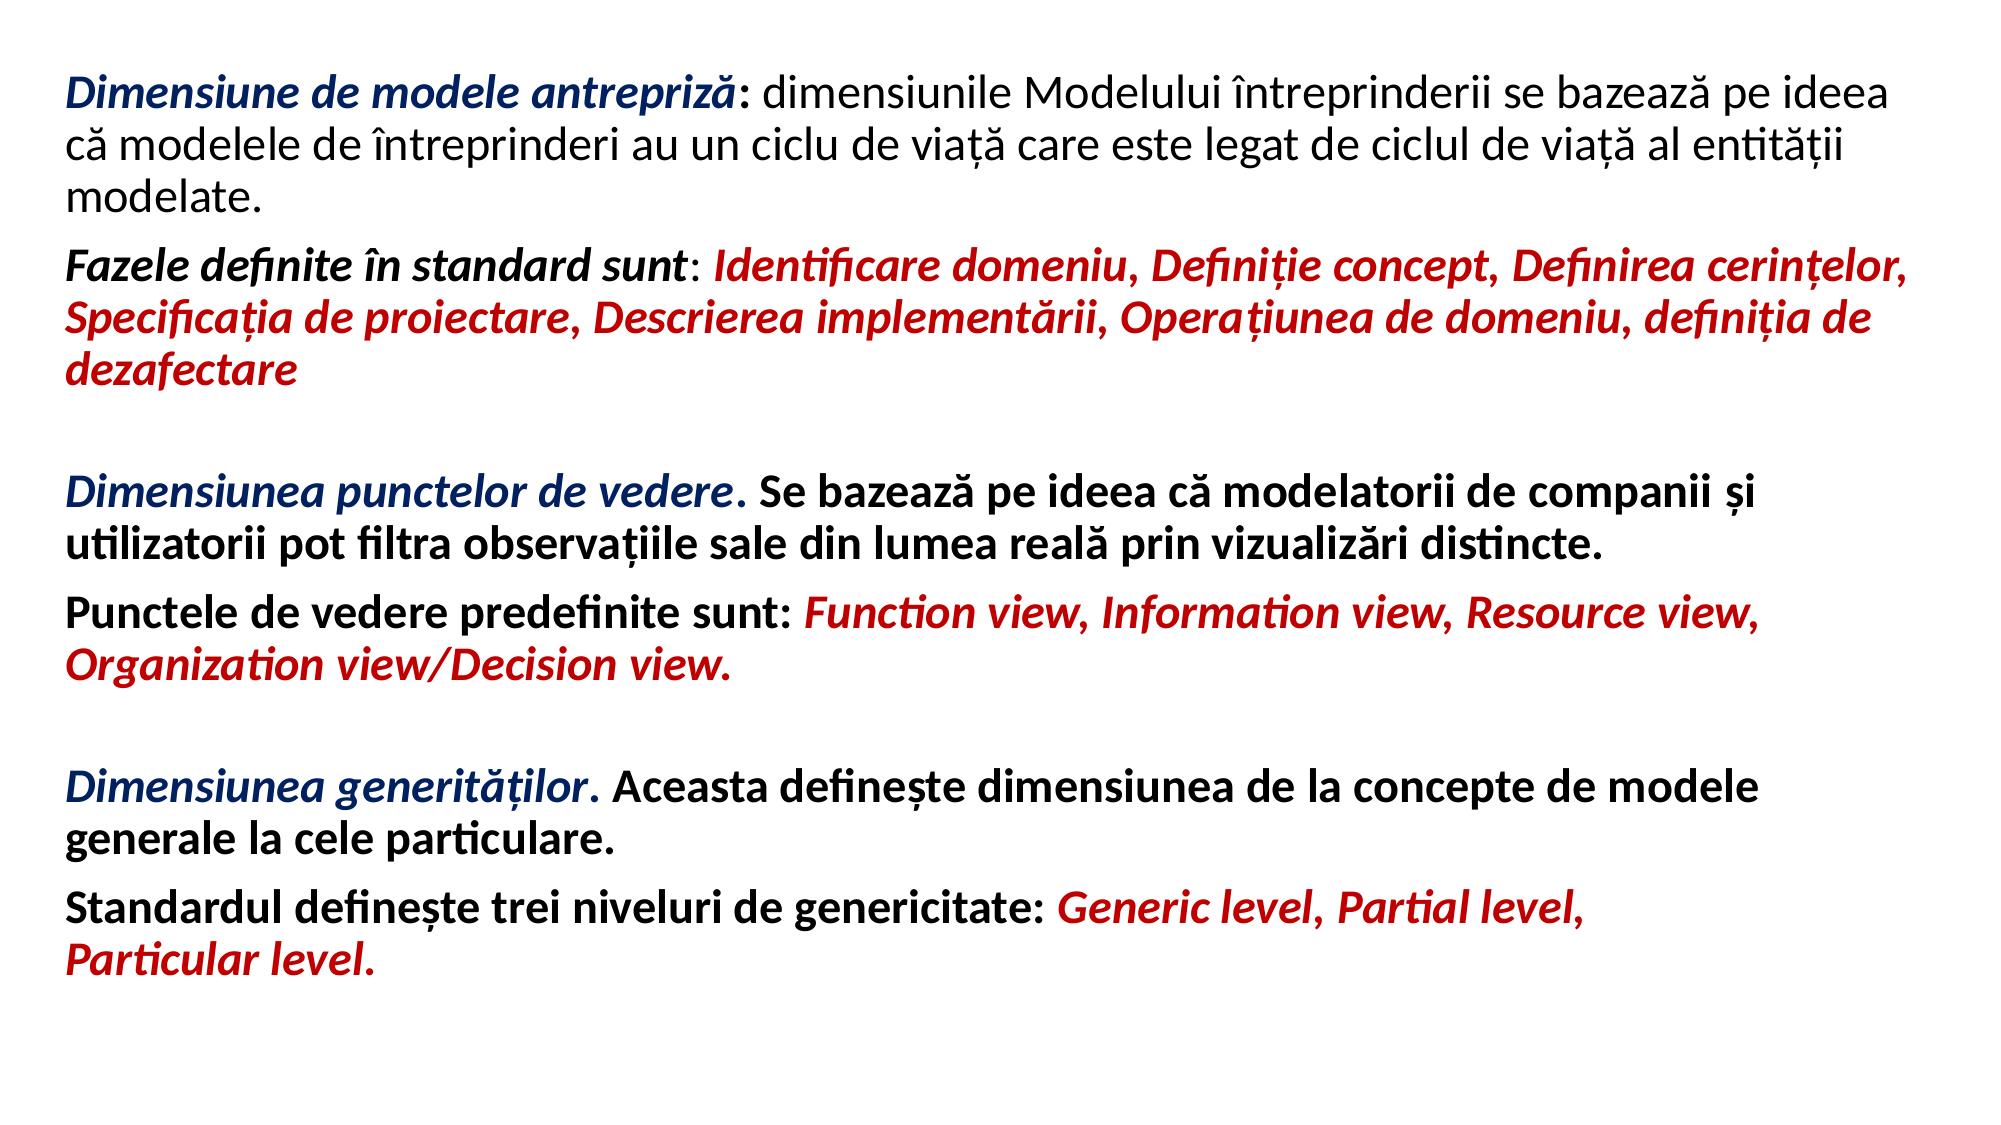

Dimensiune de modele antrepriză: dimensiunile Modelului întreprinderii se bazează pe ideea că modelele de întreprinderi au un ciclu de viaţă care este legat de ciclul de viaţă al entităţii modelate.
Fazele definite în standard sunt: Identificare domeniu, Definiţie concept, Definirea cerinţelor, Specificaţia de proiectare, Descrierea implementării, Operaţiunea de domeniu, definiția de dezafectare
Dimensiunea punctelor de vedere. Se bazează pe ideea că modelatorii de companii şi utilizatorii pot filtra observaţiile sale din lumea reală prin vizualizări distincte.
Punctele de vedere predefinite sunt: Function view, Information view, Resource view, Organization view/Decision view.
Dimensiunea generităţilor. Aceasta defineşte dimensiunea de la concepte de modele generale la cele particulare.
Standardul defineşte trei niveluri de genericitate: Generic level, Partial level,
Particular level.